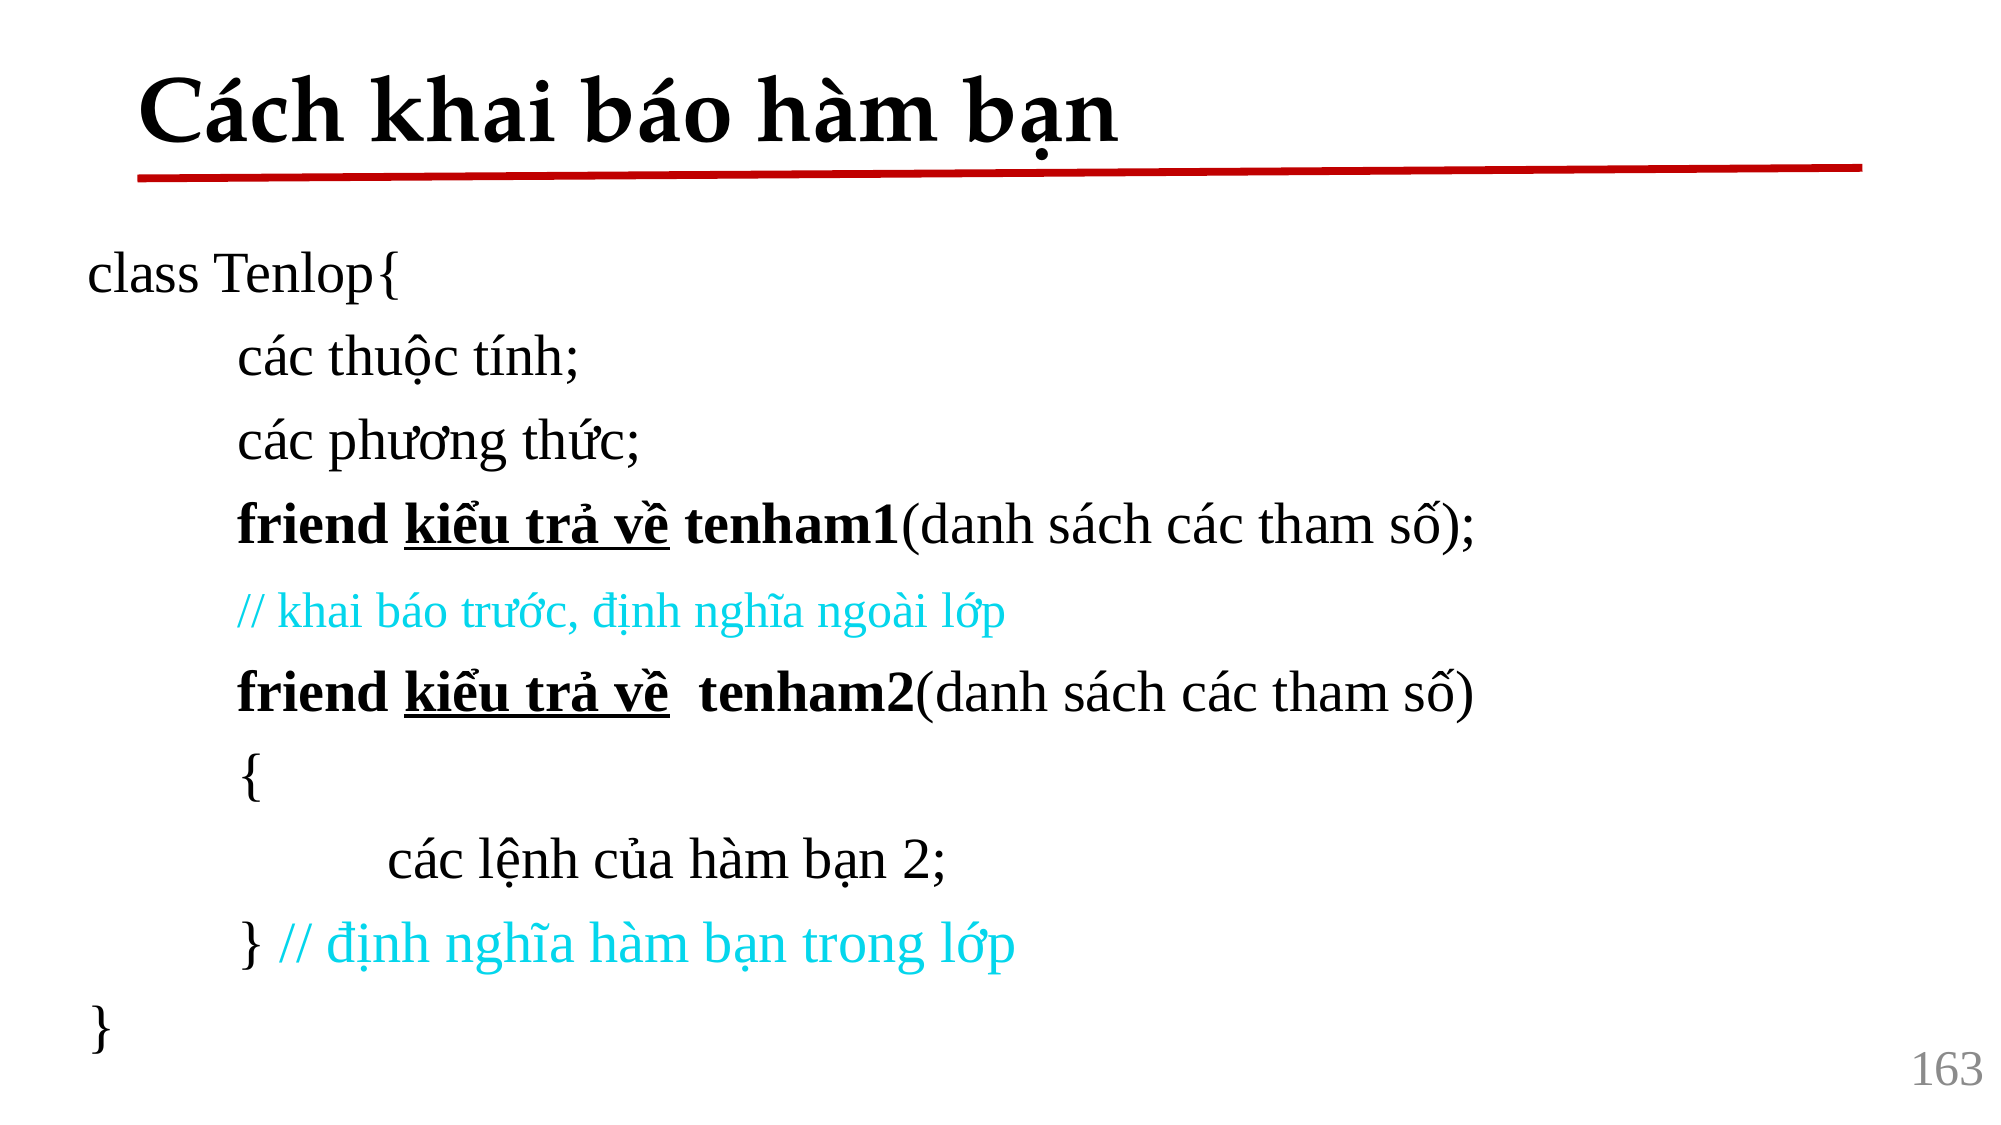

# Cách khai báo hàm bạn
class Tenlop{
	các thuộc tính;
	các phương thức;
	friend kiểu trả về tenham1(danh sách các tham số);
	// khai báo trước, định nghĩa ngoài lớp
	friend kiểu trả về  tenham2(danh sách các tham số)
	{
		các lệnh của hàm bạn 2;
	} // định nghĩa hàm bạn trong lớp
}
163